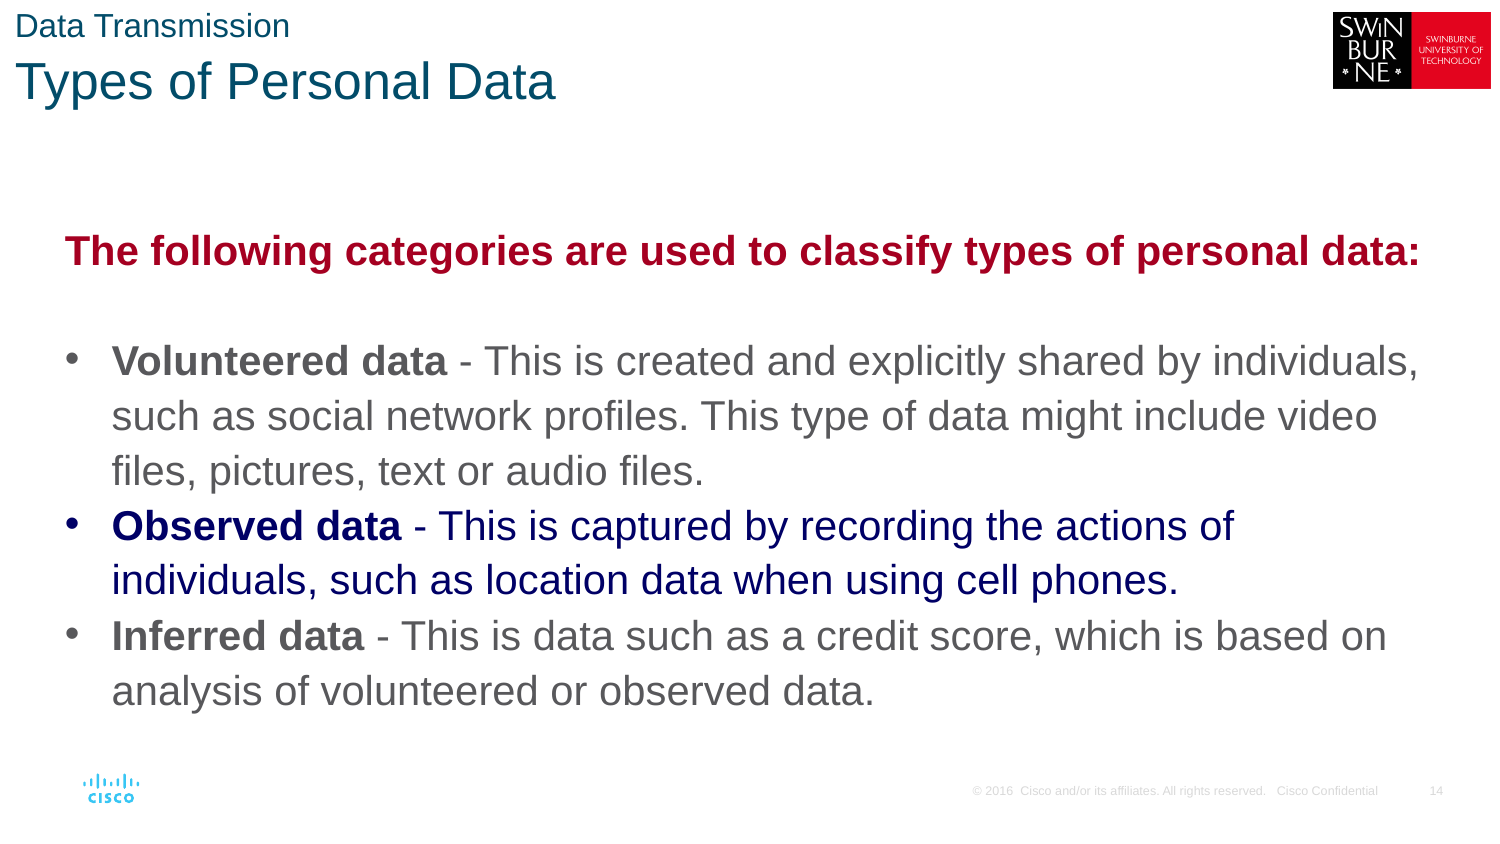

Data Transmission
Types of Personal Data
The following categories are used to classify types of personal data:

Volunteered data - This is created and explicitly shared by individuals, such as social network profiles. This type of data might include video files, pictures, text or audio files.
Observed data - This is captured by recording the actions of individuals, such as location data when using cell phones.
Inferred data - This is data such as a credit score, which is based on analysis of volunteered or observed data.